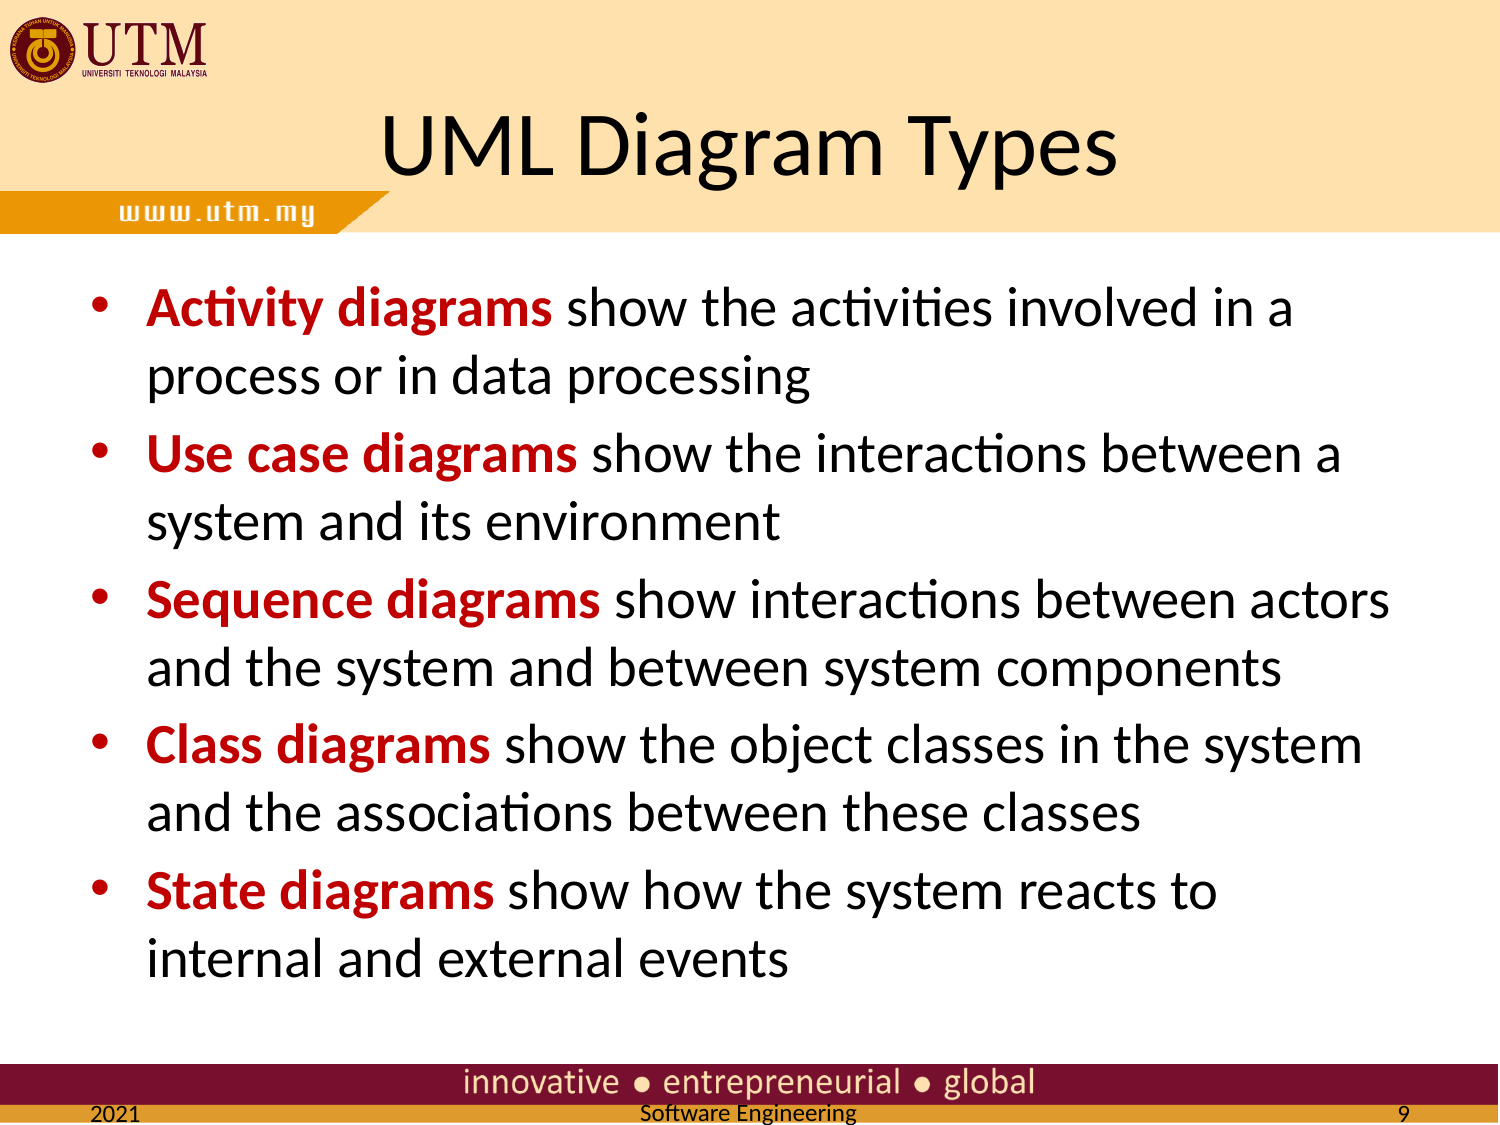

# UML Diagram Types
Activity diagrams show the activities involved in a process or in data processing
Use case diagrams show the interactions between a system and its environment
Sequence diagrams show interactions between actors and the system and between system components
Class diagrams show the object classes in the system and the associations between these classes
State diagrams show how the system reacts to internal and external events

2021
9
Software Engineering